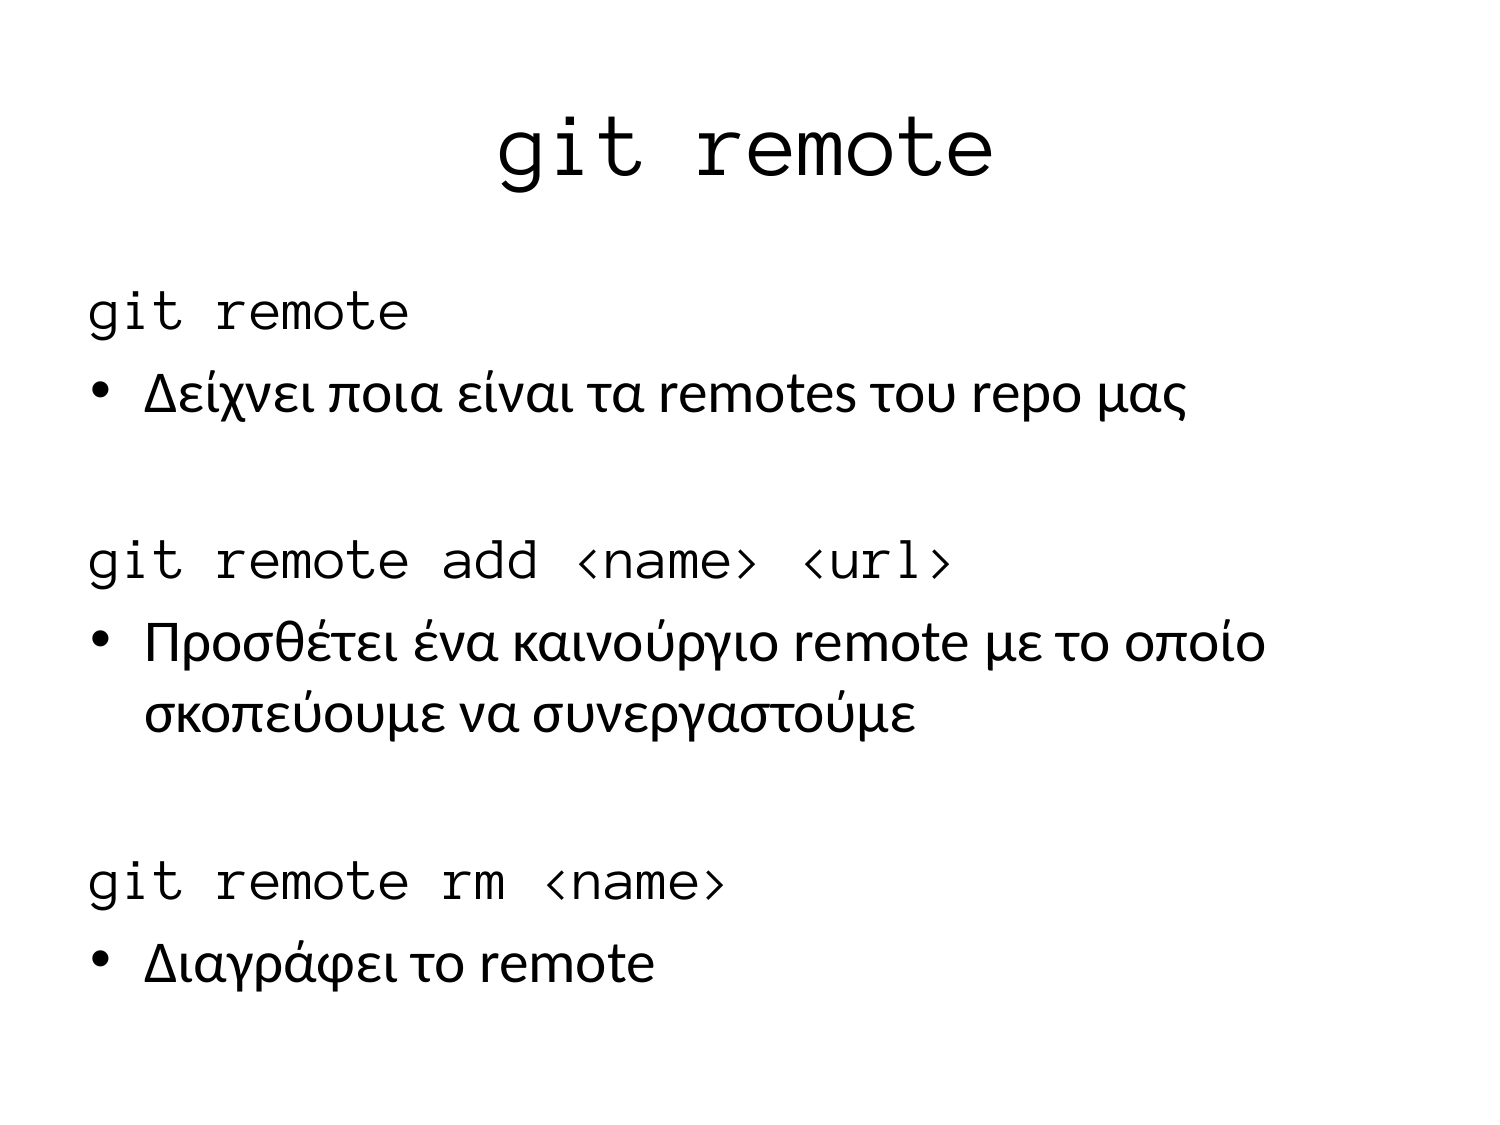

# git remote
git remote
Δείχνει ποια είναι τα remotes του repo μας

git remote add <name> <url>
Προσθέτει ένα καινούργιο remote με το οποίο σκοπεύουμε να συνεργαστούμε

git remote rm <name>
Διαγράφει το remote